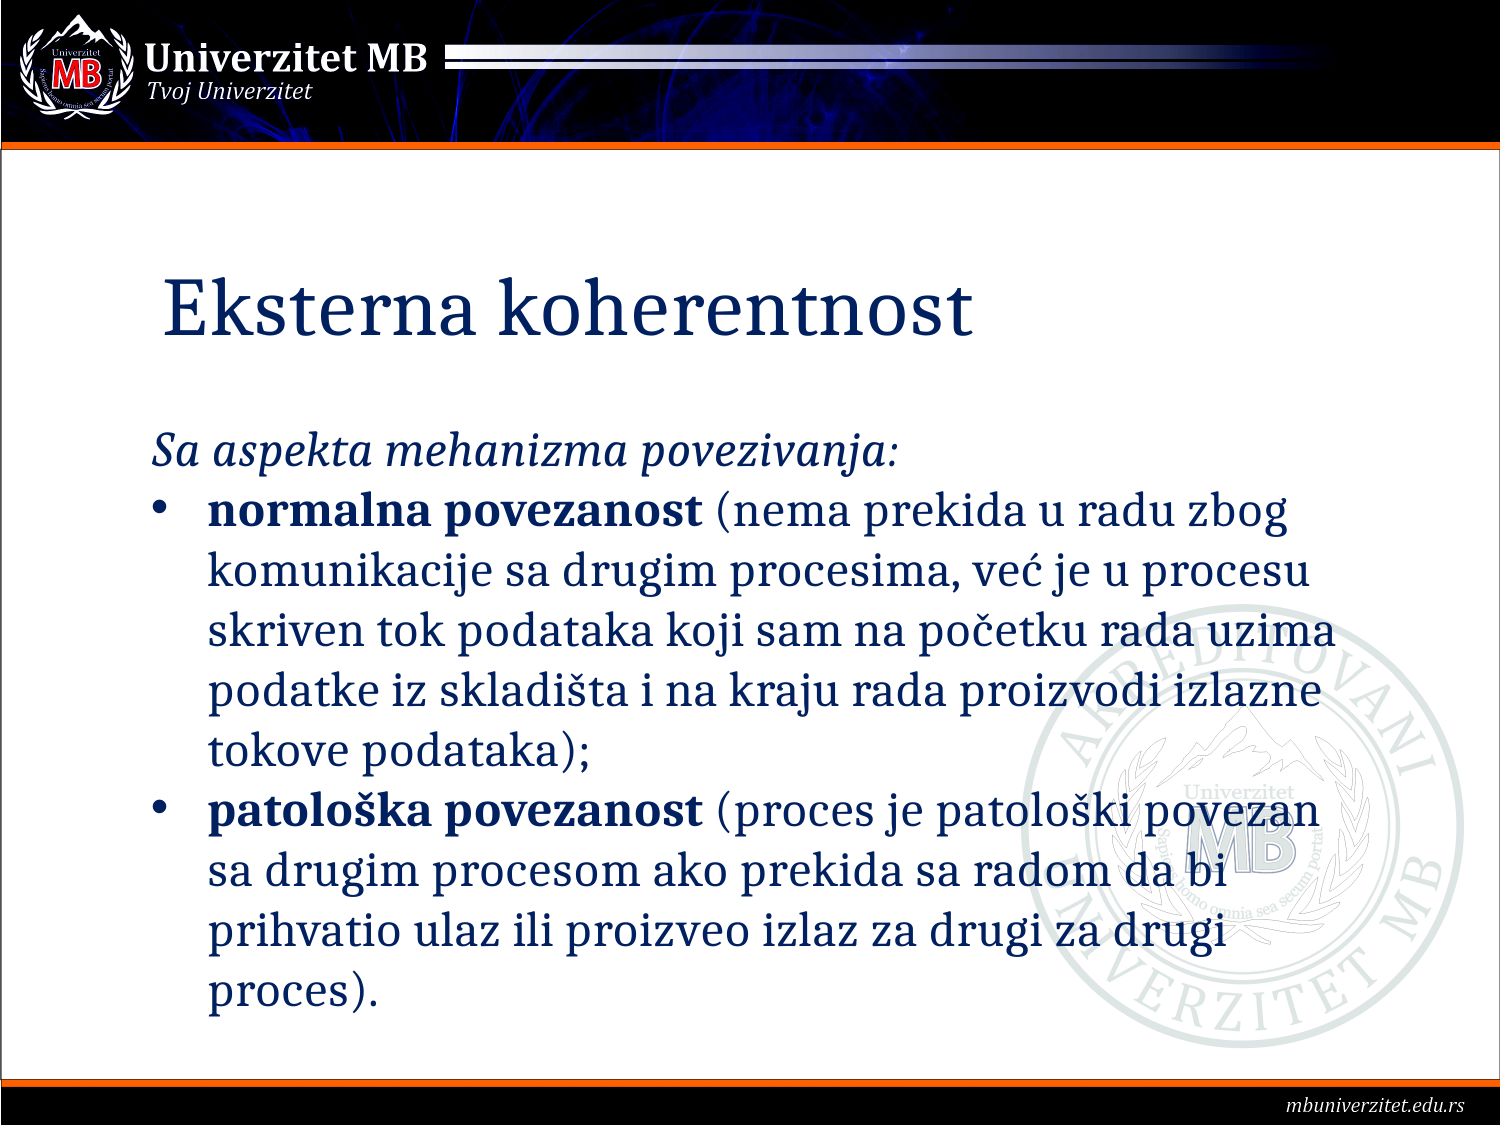

# Eksterna koherentnost
Sa aspekta mehanizma povezivanja:
normalna povezanost (nema prekida u radu zbog komunikacije sa drugim procesima, već je u procesu skriven tok podataka koji sam na početku rada uzima podatke iz skladišta i na kraju rada proizvodi izlazne tokove podataka);
patološka povezanost (proces je patološki povezan sa drugim procesom ako prekida sa radom da bi prihvatio ulaz ili proizveo izlaz za drugi za drugi proces).